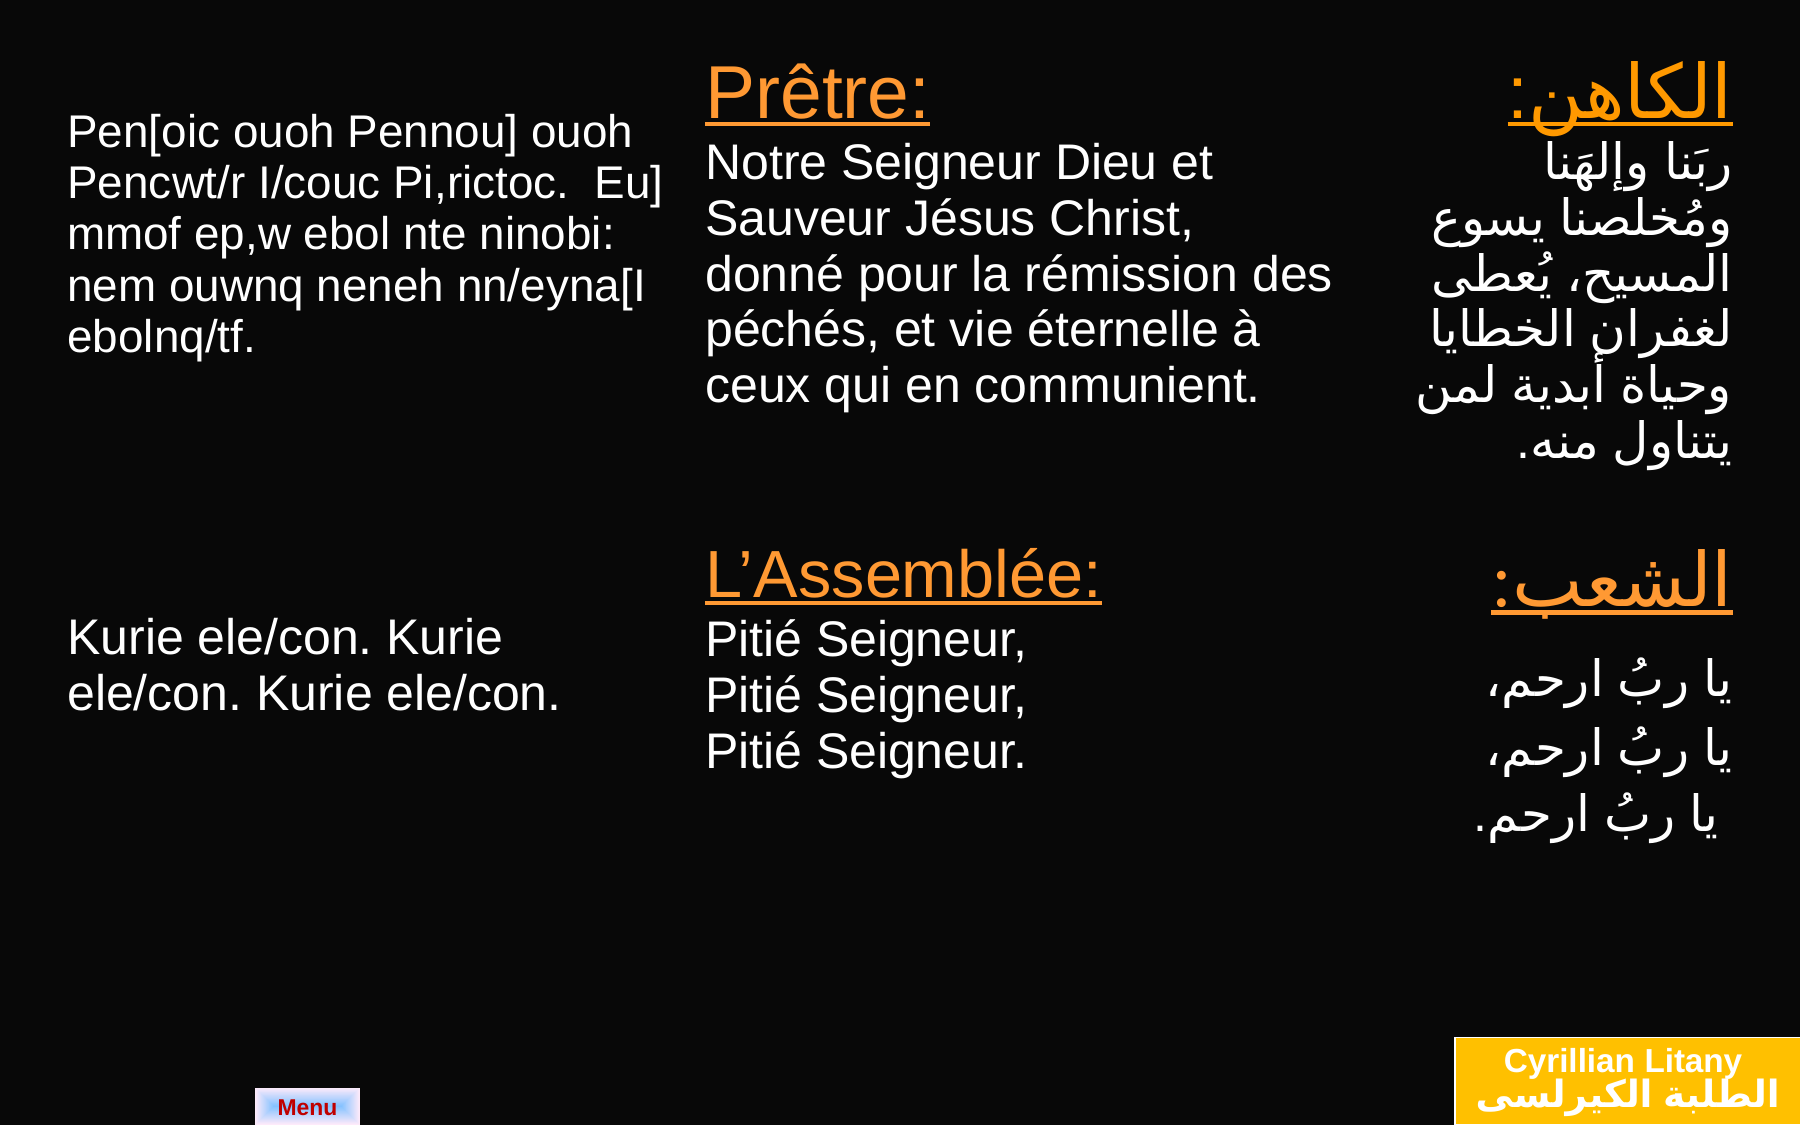

| Pen[oic ouoh Pennou] ouoh Pencwt/r I/couc Pi,rictoc. Eu] mmof ep,w ebol nte ninobi: nem ouwnq neneh nn/eyna[I ebolnq/tf. Kurie ele/con. Kurie ele/con. Kurie ele/con. | Prêtre: Notre Seigneur Dieu et Sauveur Jésus Christ, donné pour la rémission des péchés, et vie éternelle à ceux qui en communient. L’Assemblée: Pitié Seigneur, Pitié Seigneur, Pitié Seigneur. | الكاهن: ربَنا وإلهَنا ومُخلصنا يسوع المسيح، يُعطى لغفران الخطايا وحياة أبدية لمن يتناول منه. الشعب: يا ربُ ارحم، يا ربُ ارحم، يا ربُ ارحم. |
| --- | --- | --- |
Cyrillian Litany
الطلبة الكيرلسى
Menu